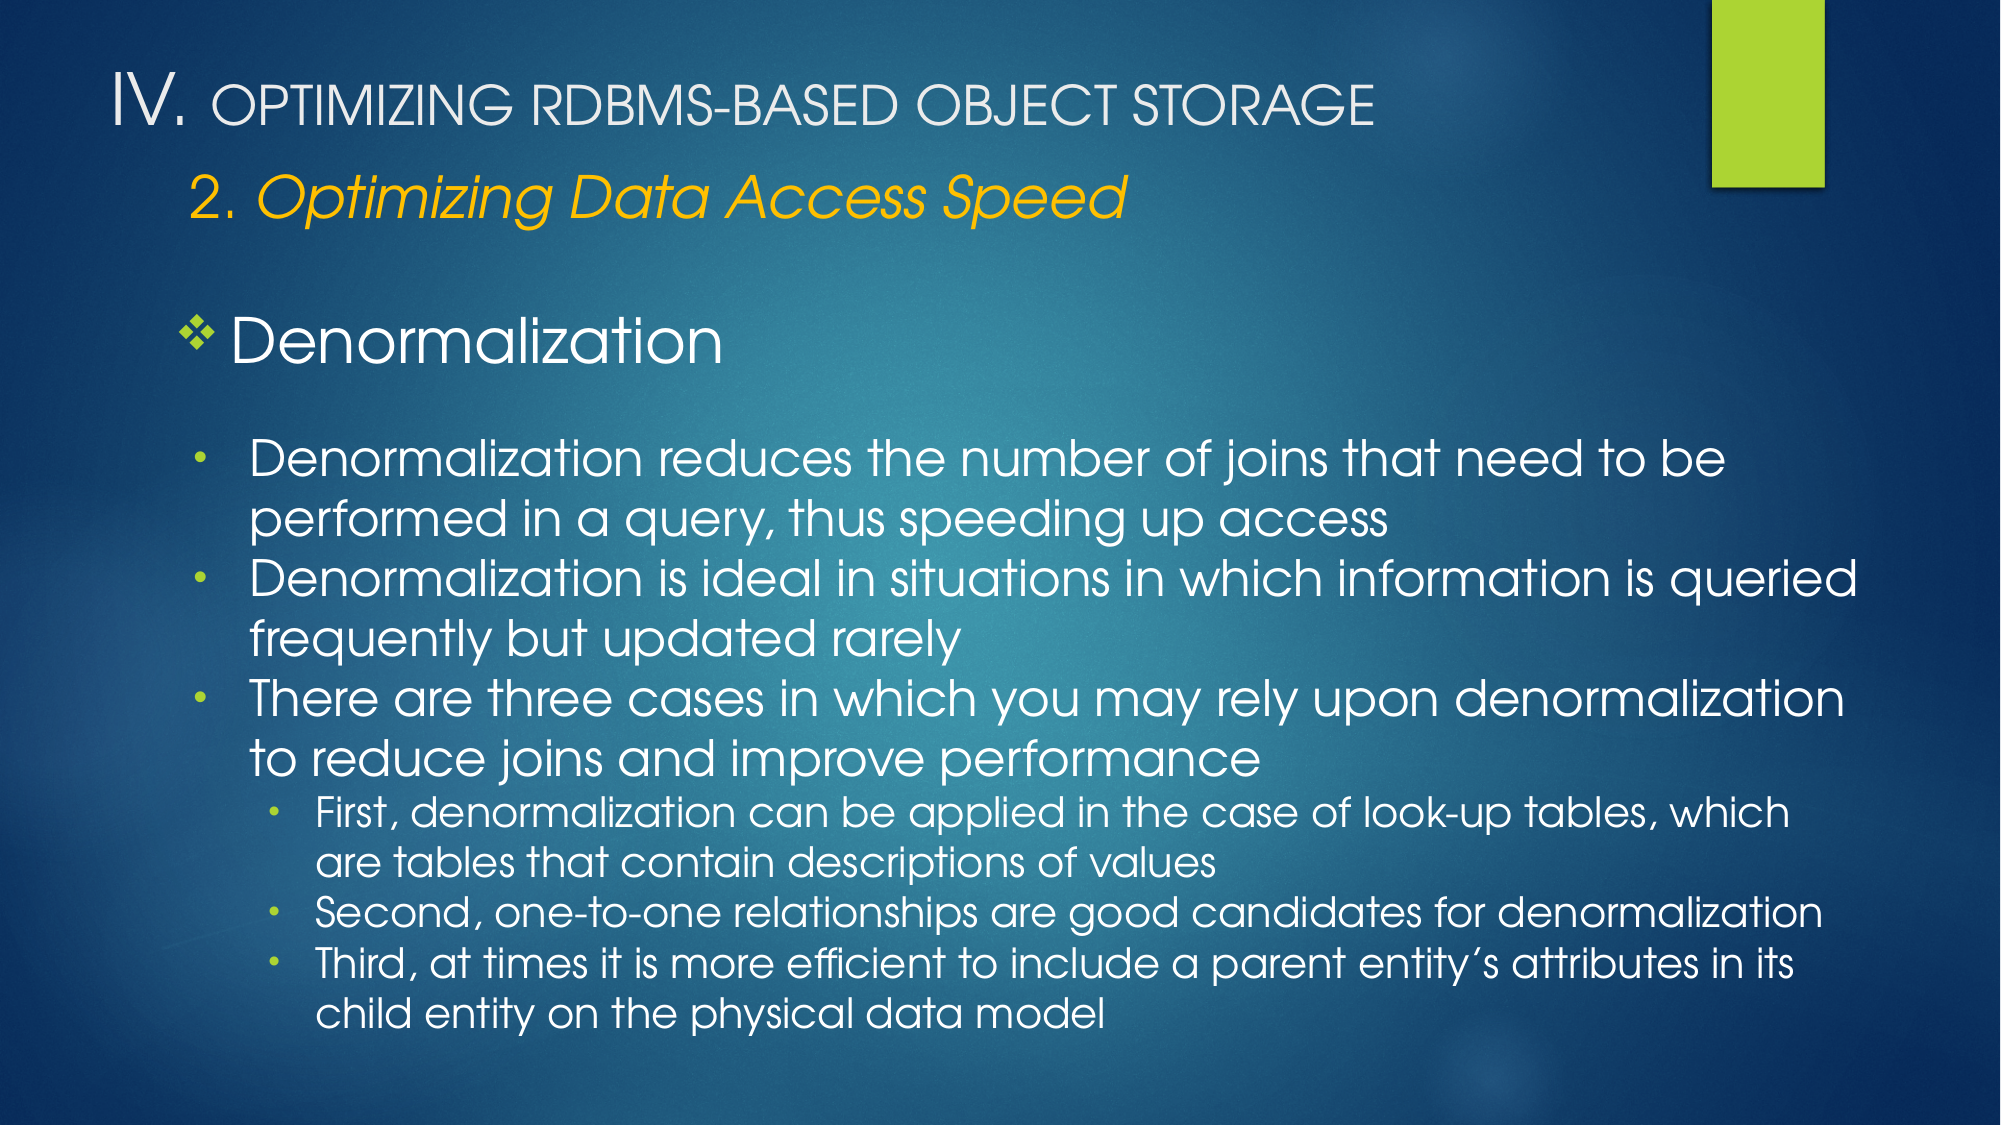

# IV. OPTIMIZING RDBMS-BASED OBJECT STORAGE
36
2. Optimizing Data Access Speed
Denormalization

Denormalization reduces the number of joins that need to be performed in a query, thus speeding up access
Denormalization is ideal in situations in which information is queried frequently but updated rarely
There are three cases in which you may rely upon denormalization to reduce joins and improve performance
First, denormalization can be applied in the case of look-up tables, which are tables that contain descriptions of values
Second, one-to-one relationships are good candidates for denormalization
Third, at times it is more efficient to include a parent entity’s attributes in its child entity on the physical data model